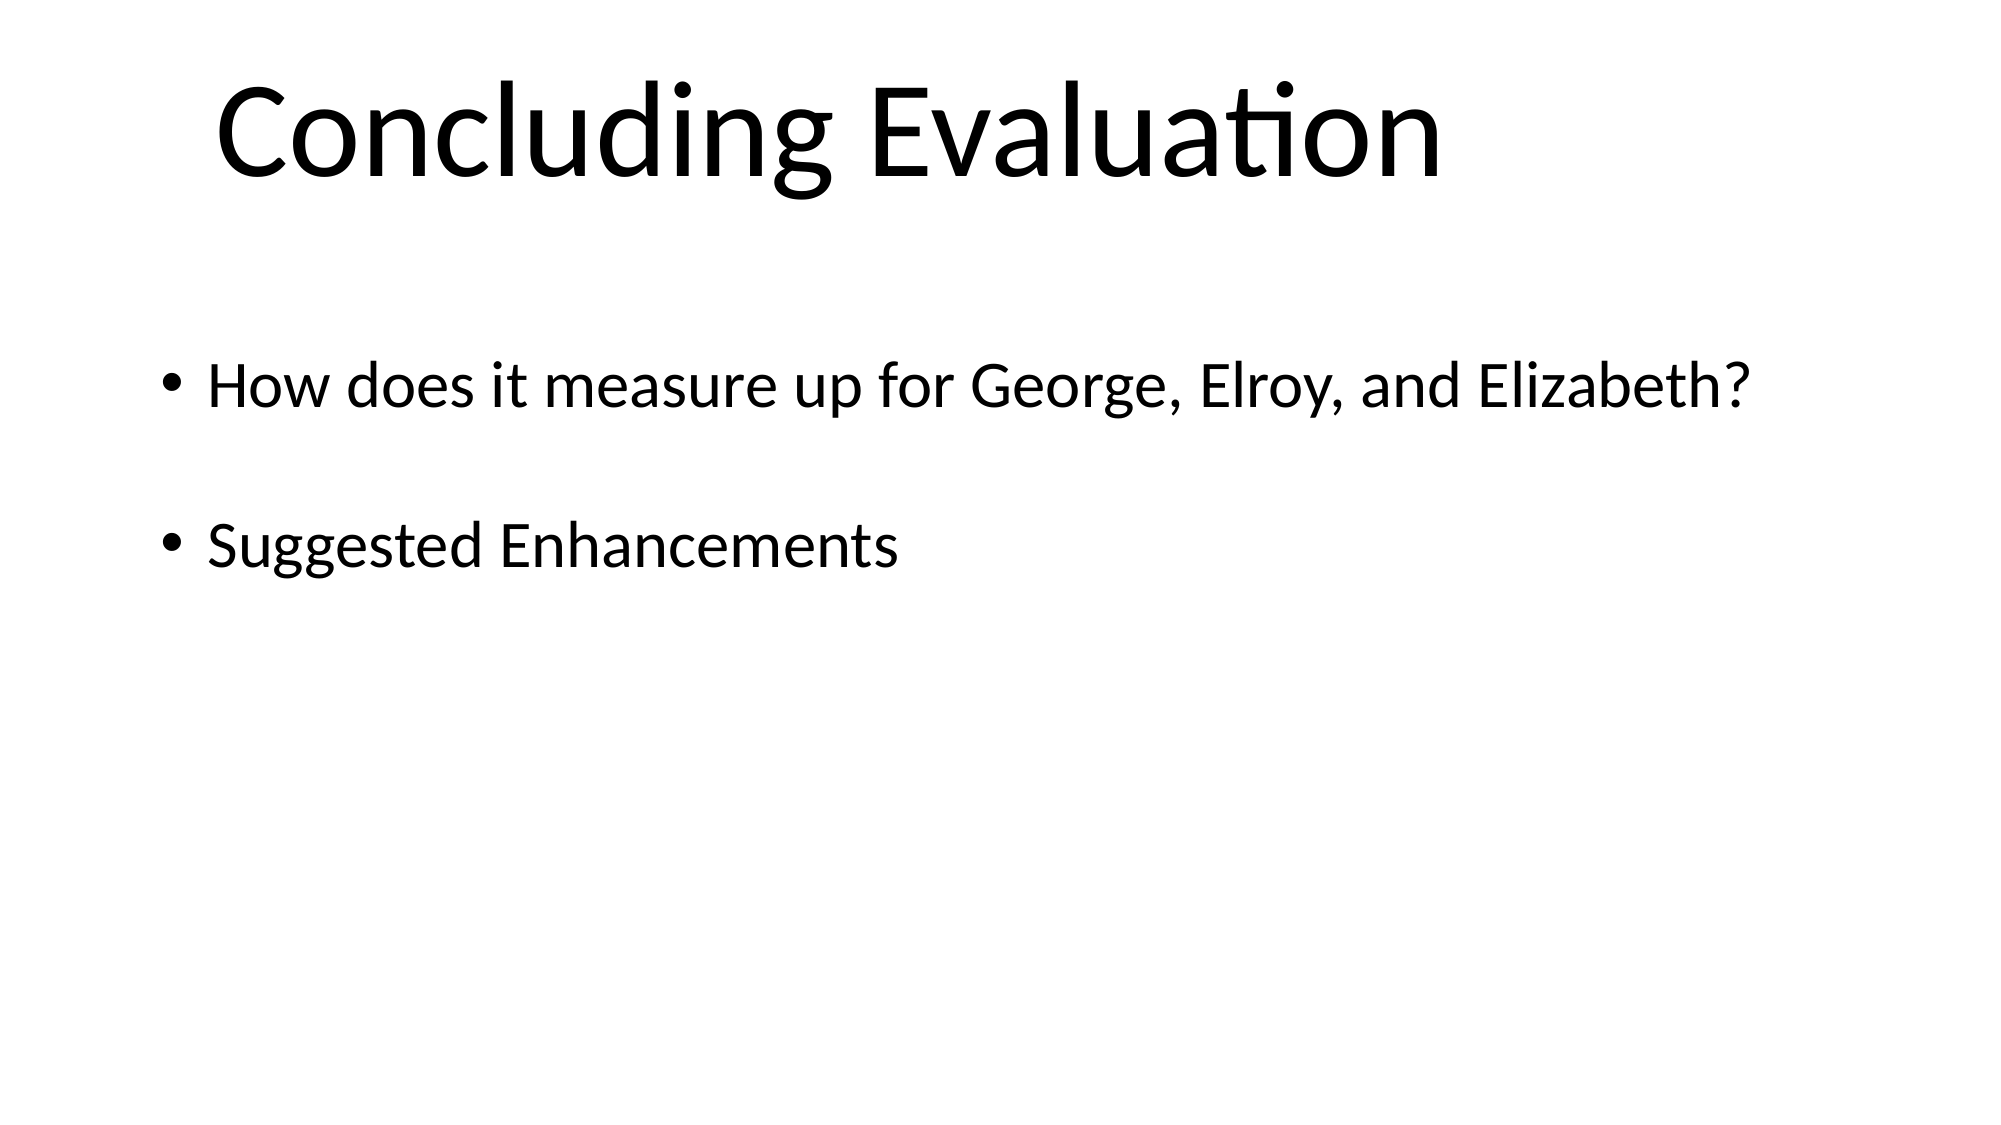

Concluding Evaluation
How does it measure up for George, Elroy, and Elizabeth?

Suggested Enhancements